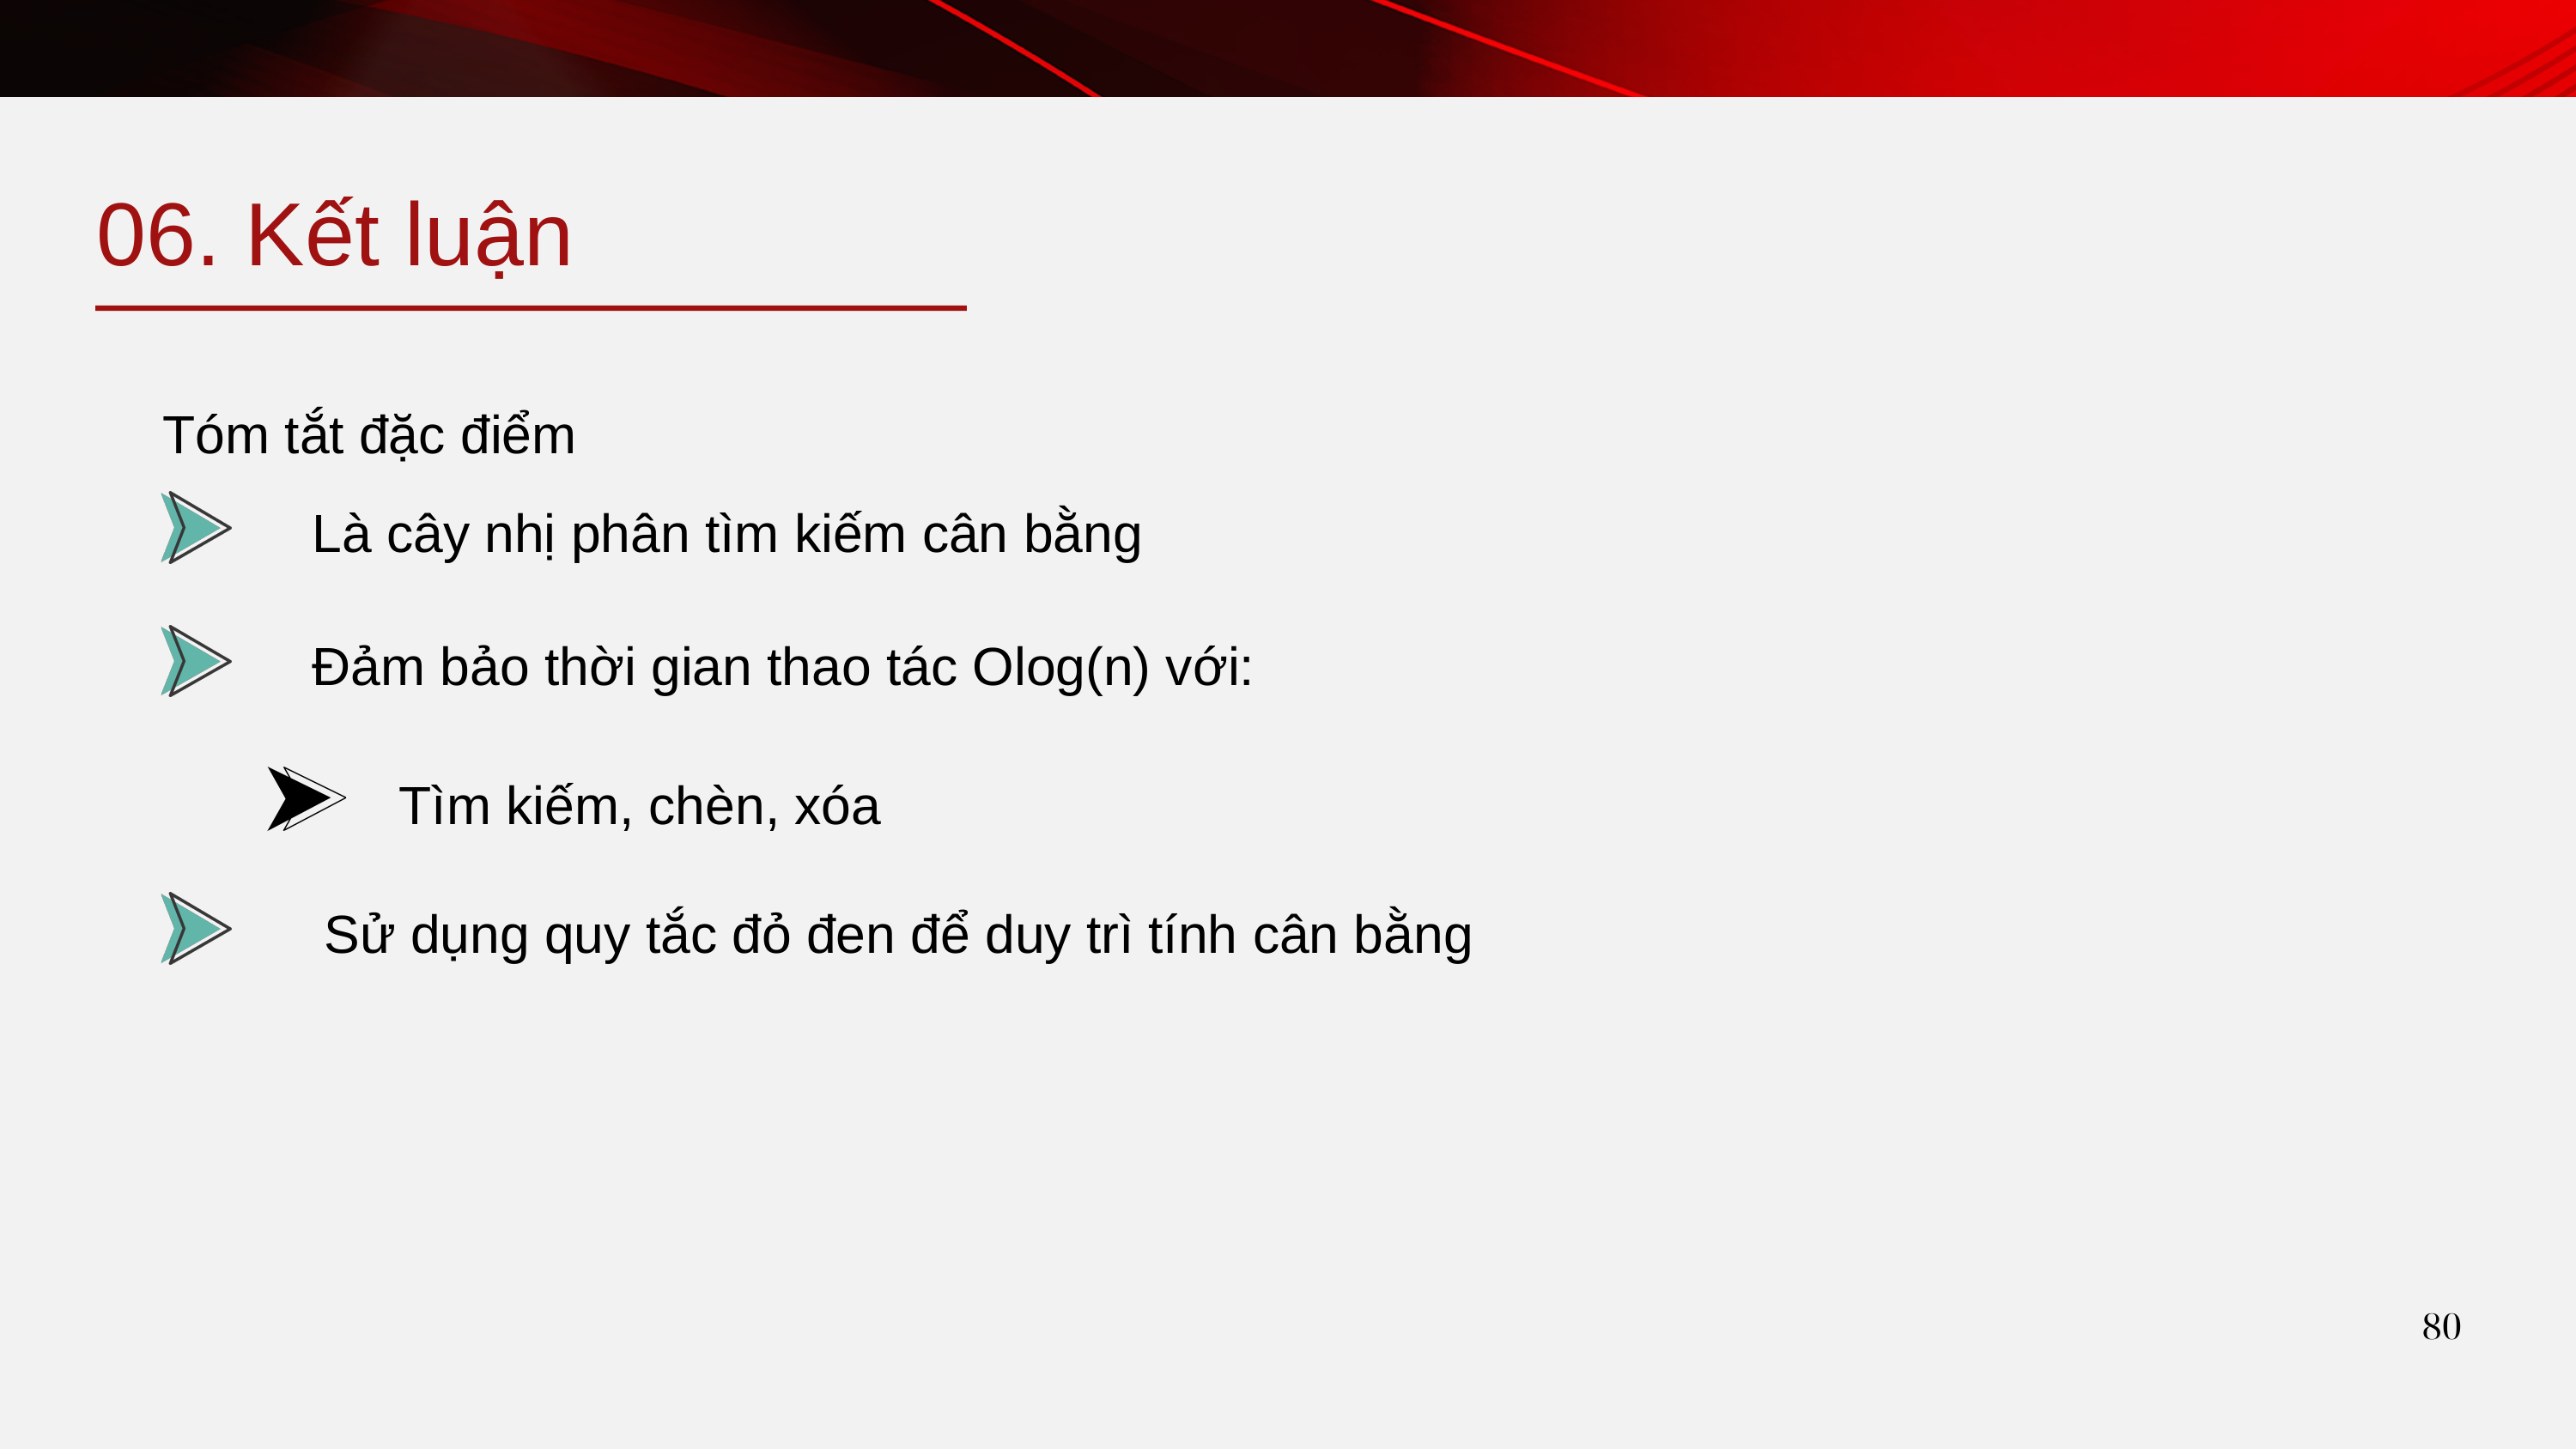

06. Kết luận

Tóm tắt đặc điểm

Là cây nhị phân tìm kiếm cân bằng

Đảm bảo thời gian thao tác Olog(n) với:

Tìm kiếm, chèn, xóa

Sử dụng quy tắc đỏ đen để duy trì tính cân bằng
80